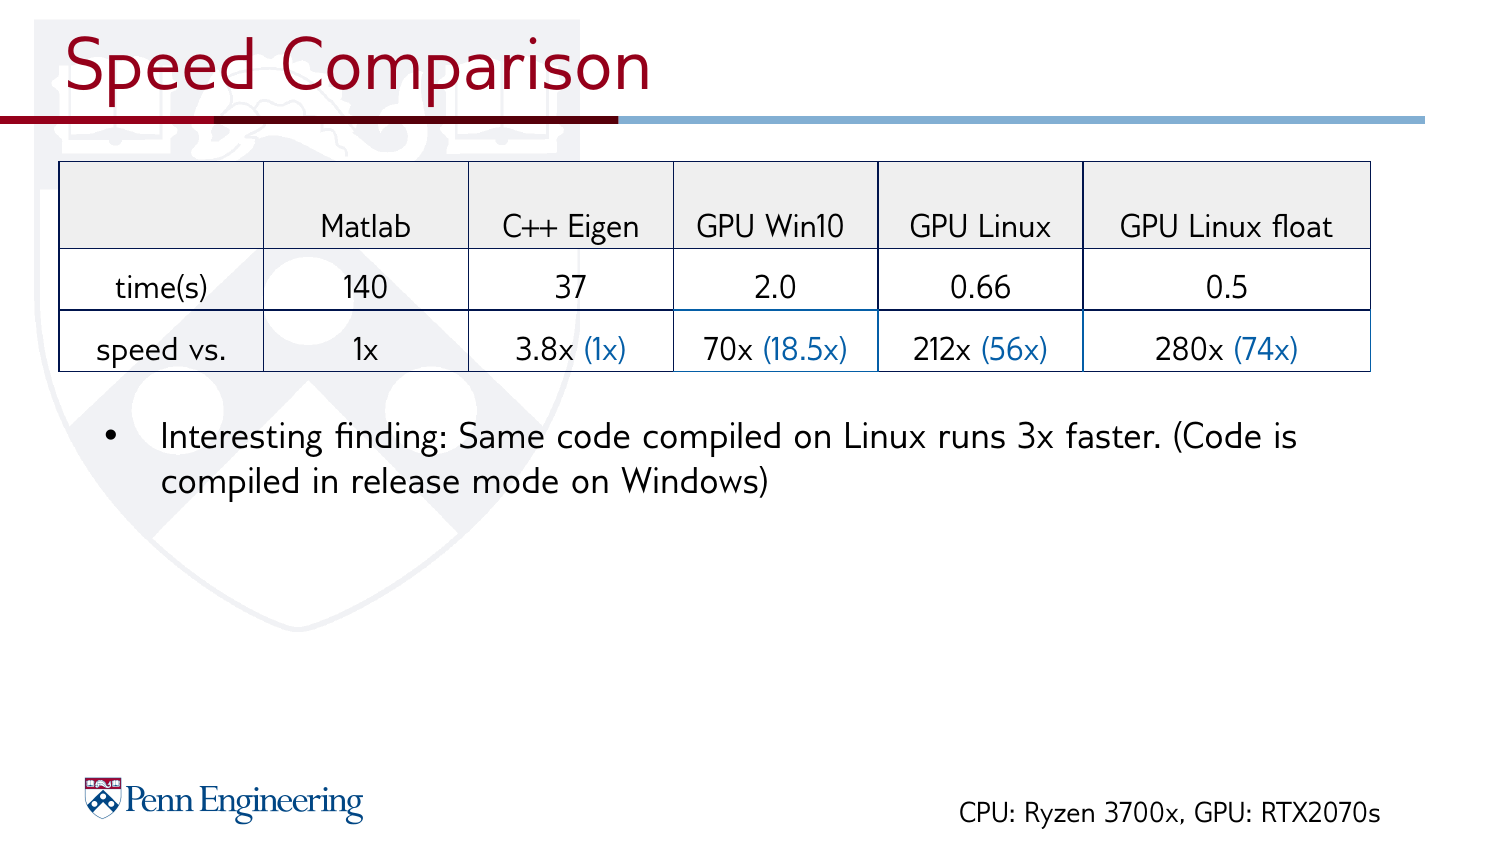

# Speed Comparison
|  | Matlab | C++ Eigen | GPU Win10 | GPU Linux | GPU Linux float |
| --- | --- | --- | --- | --- | --- |
| time(s) | 140 | 37 | 2.0 | 0.66 | 0.5 |
| speed vs. | 1x | 3.8x (1x) | 70x (18.5x) | 212x (56x) | 280x (74x) |
Interesting finding: Same code compiled on Linux runs 3x faster. (Code is compiled in release mode on Windows)
CPU: Ryzen 3700x, GPU: RTX2070s